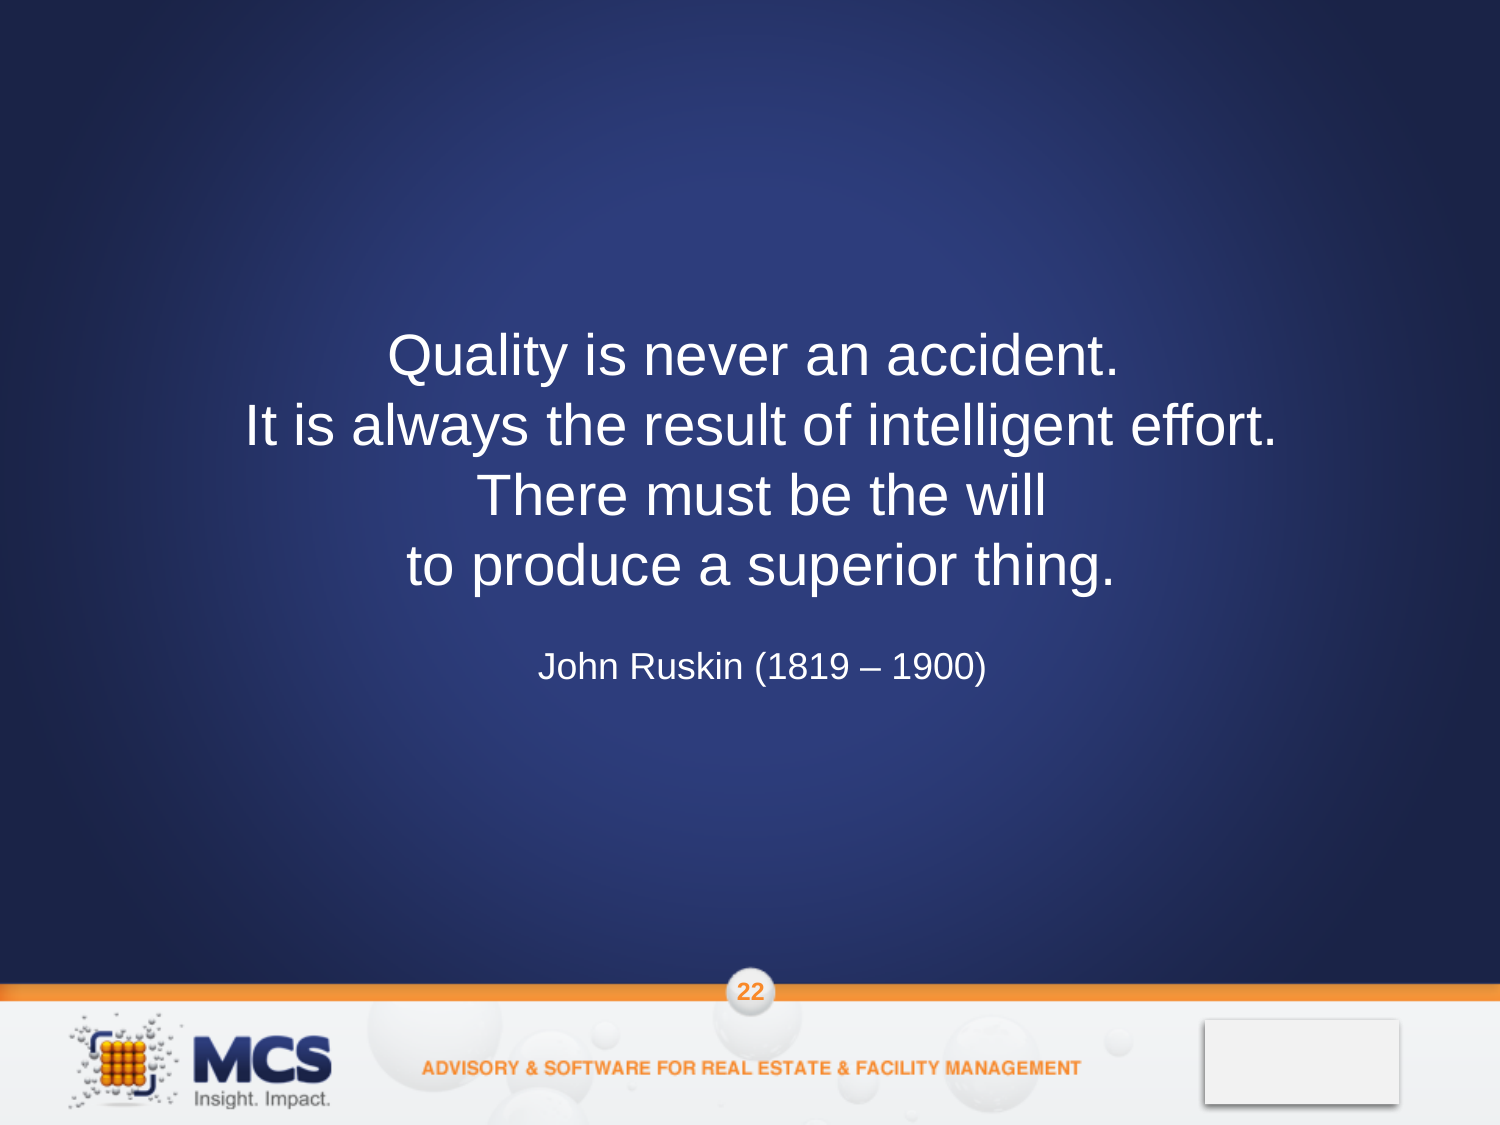

Quality is never an accident.
It is always the result of intelligent effort.
 There must be the will
to produce a superior thing.

John Ruskin (1819 – 1900)